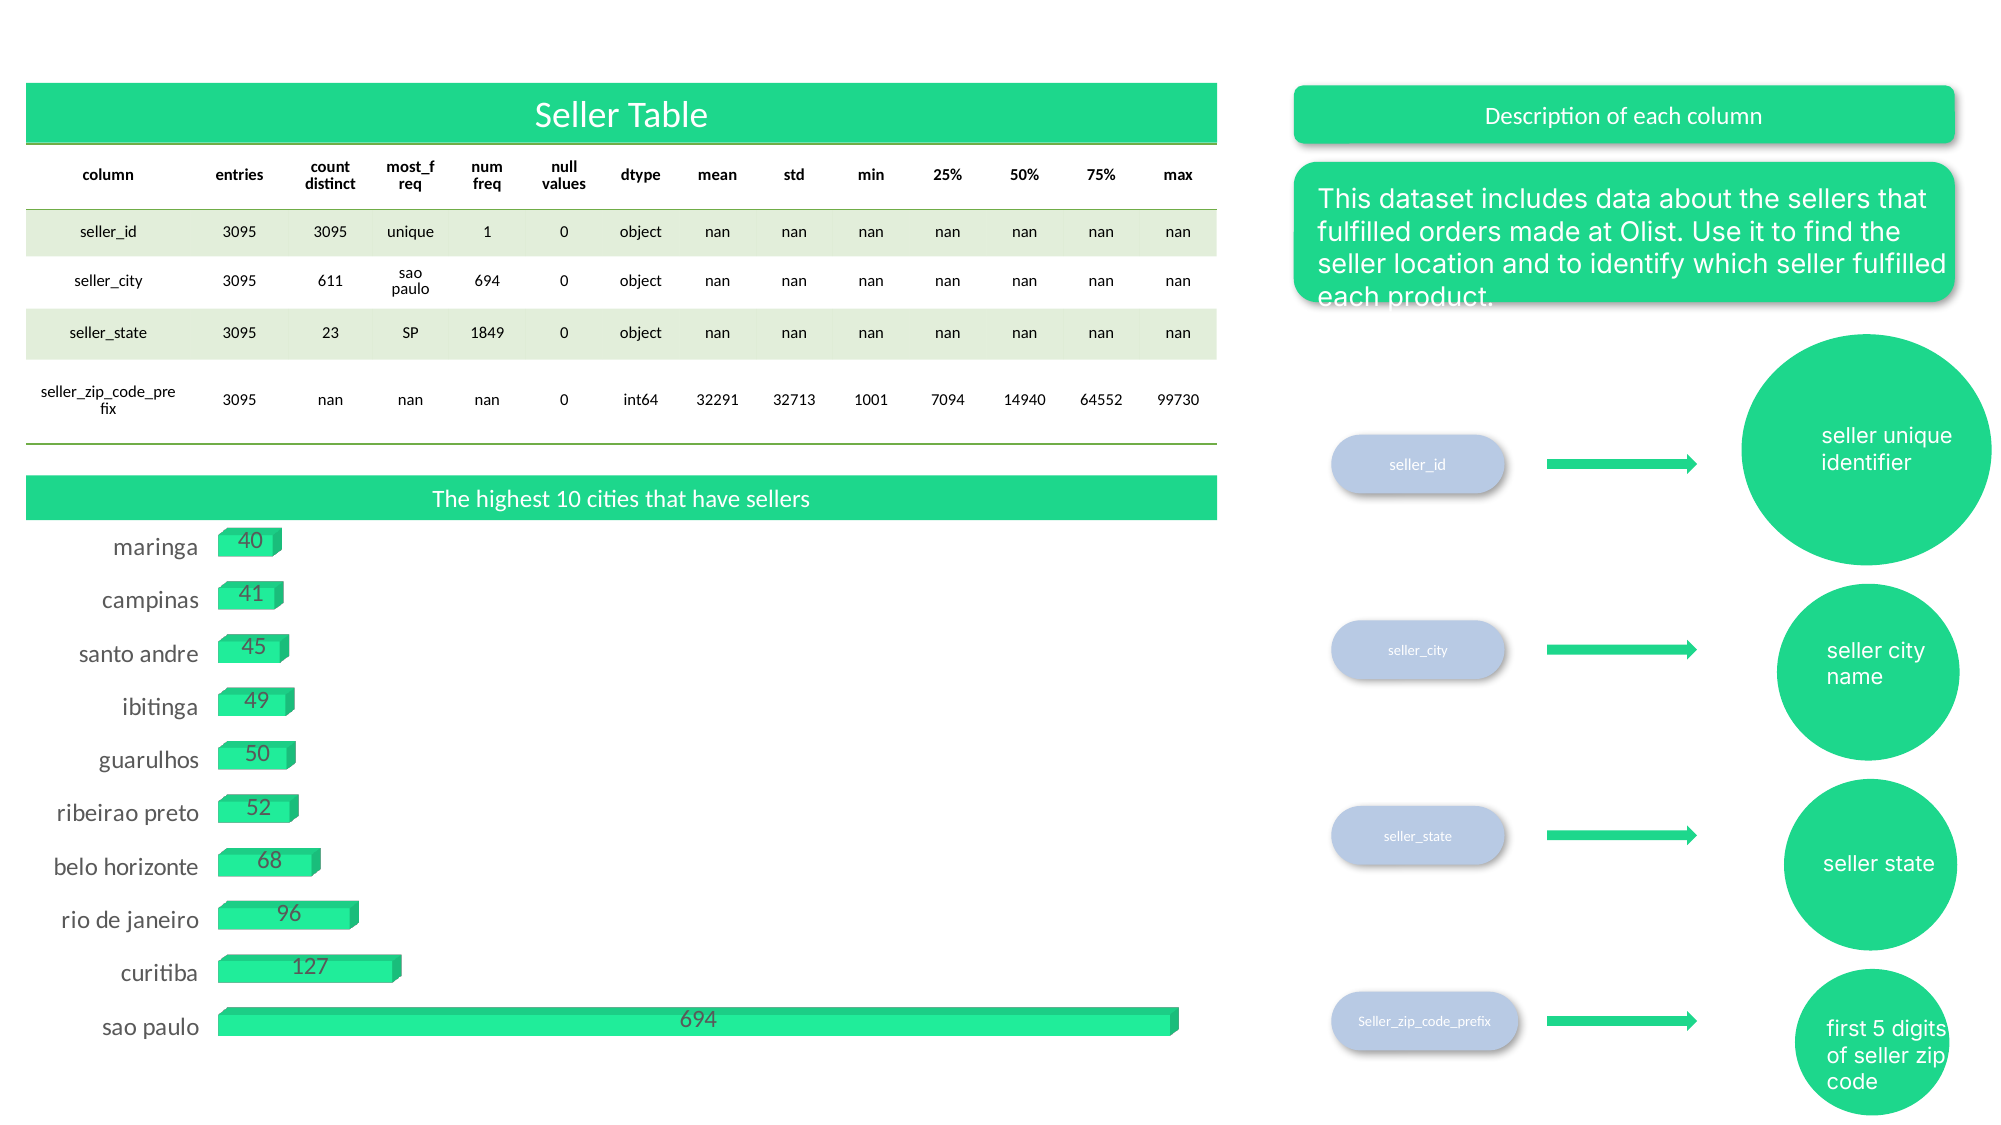

Seller Table
Description of each column
| column | entries | count distinct | most\_freq | num freq | null values | dtype | mean | std | min | 25% | 50% | 75% | max |
| --- | --- | --- | --- | --- | --- | --- | --- | --- | --- | --- | --- | --- | --- |
| seller\_id | 3095 | 3095 | unique | 1 | 0 | object | nan | nan | nan | nan | nan | nan | nan |
| seller\_city | 3095 | 611 | sao paulo | 694 | 0 | object | nan | nan | nan | nan | nan | nan | nan |
| seller\_state | 3095 | 23 | SP | 1849 | 0 | object | nan | nan | nan | nan | nan | nan | nan |
| seller\_zip\_code\_prefix | 3095 | nan | nan | nan | 0 | int64 | 32291 | 32713 | 1001 | 7094 | 14940 | 64552 | 99730 |

This dataset includes data about the sellers that fulfilled orders made at Olist. Use it to find the seller location and to identify which seller fulfilled each product.

seller unique identifier
seller_id

The highest 10 cities that have sellers

[unsupported chart]

seller city name
seller_city

seller state
seller_state

first 5 digits of seller zip code
Seller_zip_code_prefix